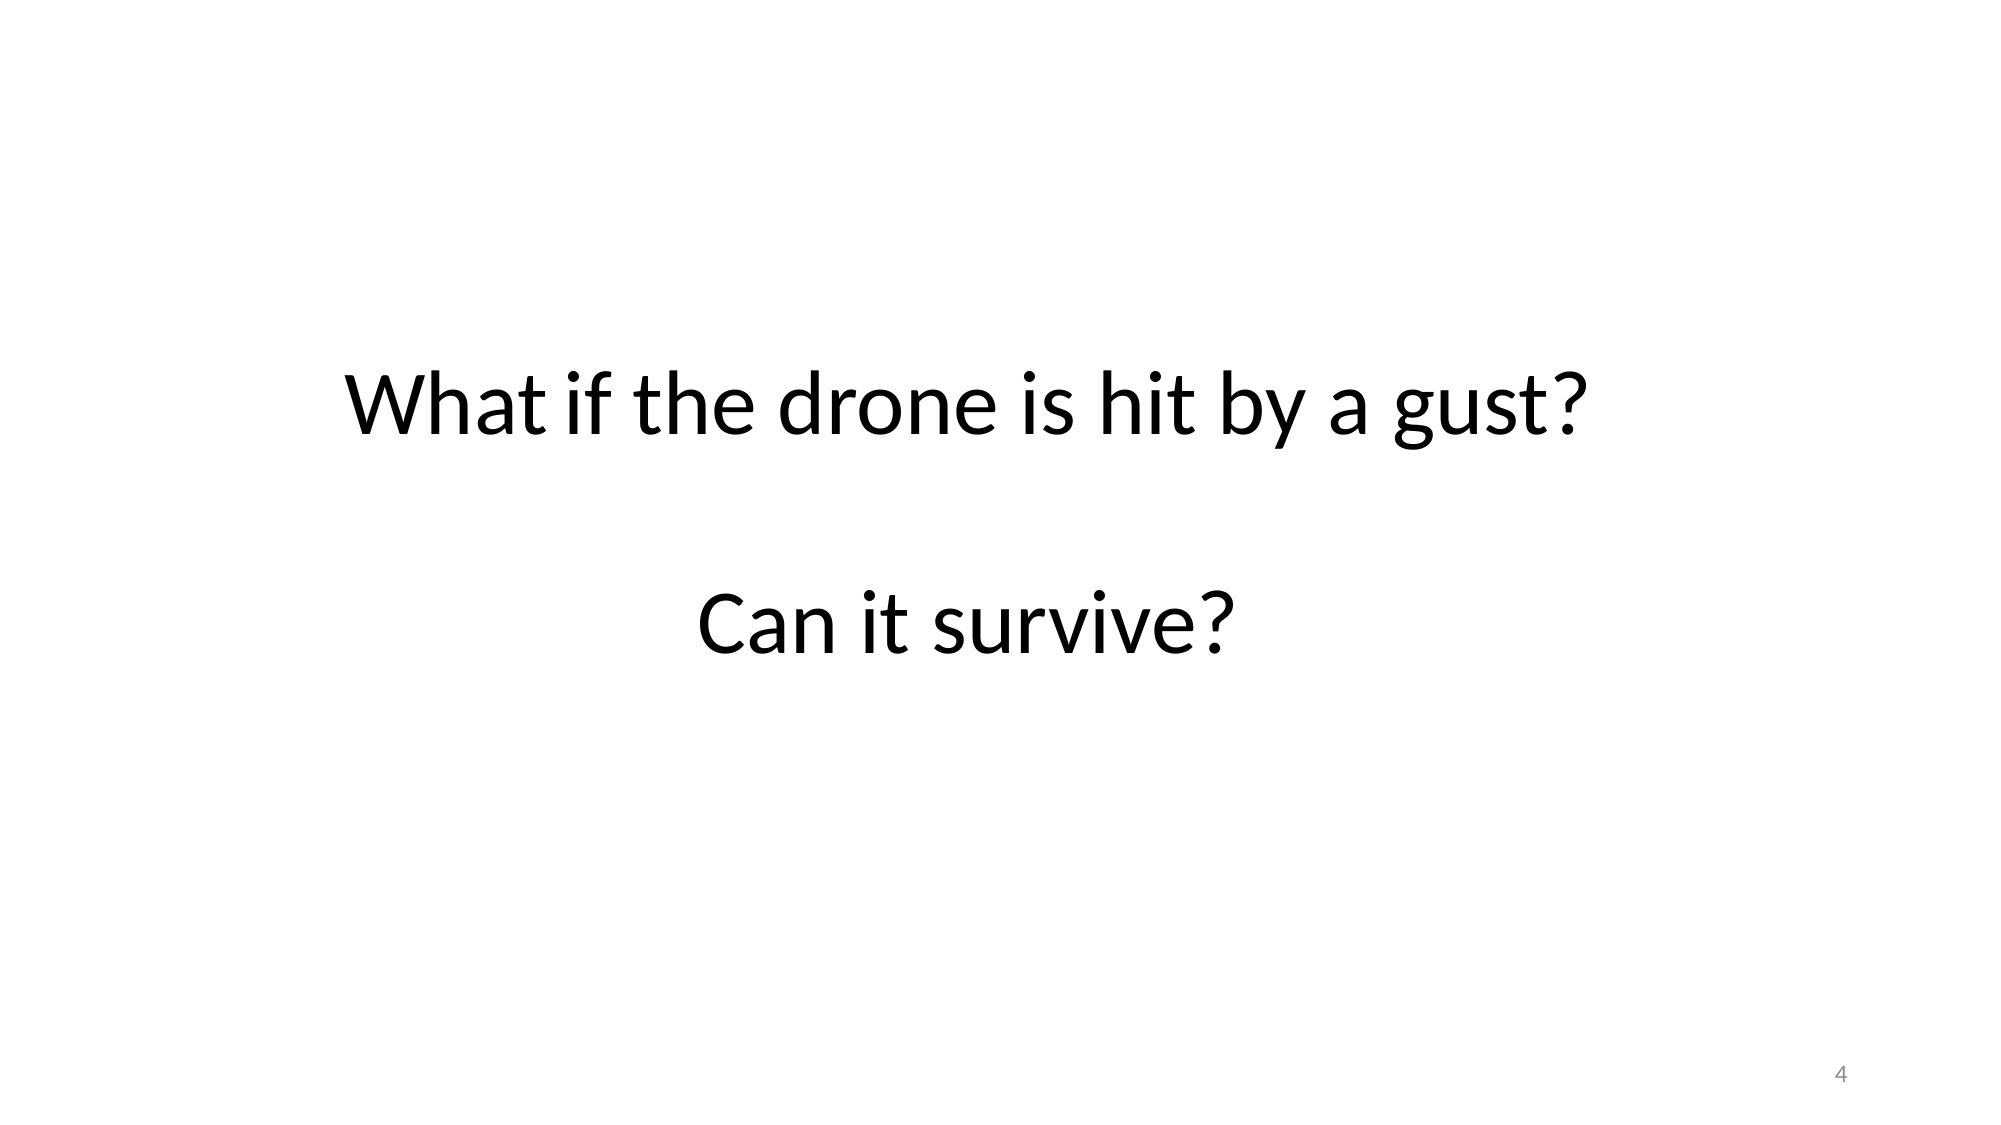

What if the drone is hit by a gust?

Can it survive?
Military
Military
4